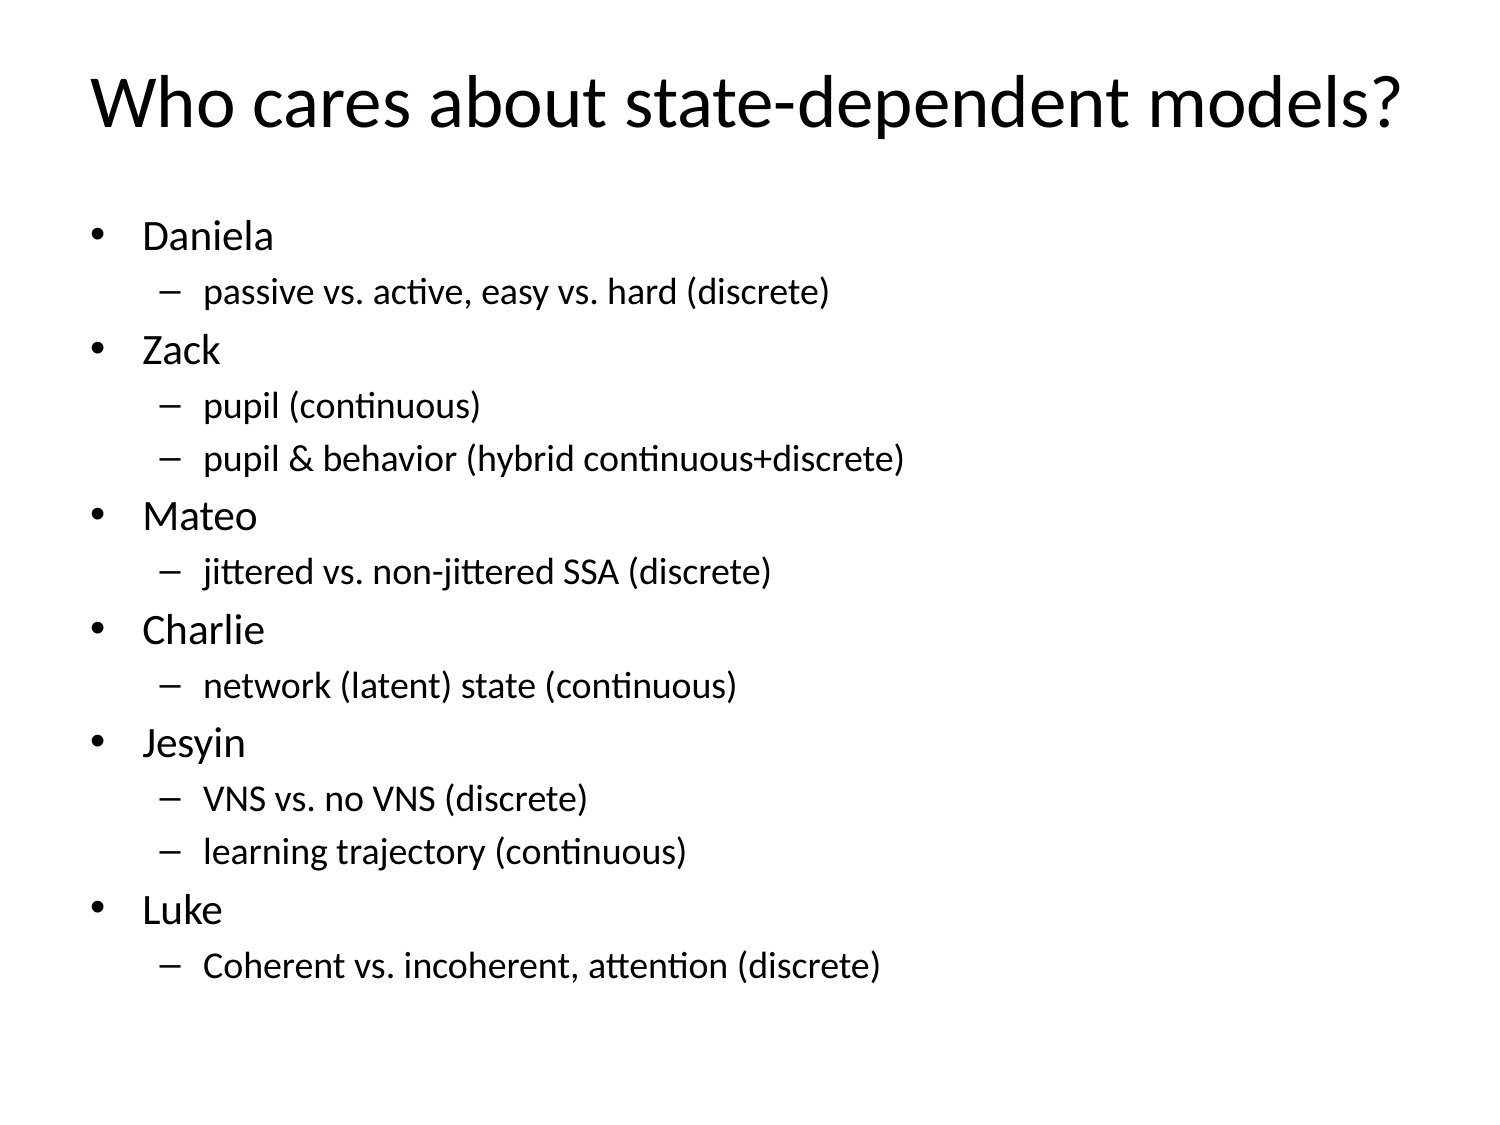

# Who cares about state-dependent models?
Daniela
passive vs. active, easy vs. hard (discrete)
Zack
pupil (continuous)
pupil & behavior (hybrid continuous+discrete)
Mateo
jittered vs. non-jittered SSA (discrete)
Charlie
network (latent) state (continuous)
Jesyin
VNS vs. no VNS (discrete)
learning trajectory (continuous)
Luke
Coherent vs. incoherent, attention (discrete)